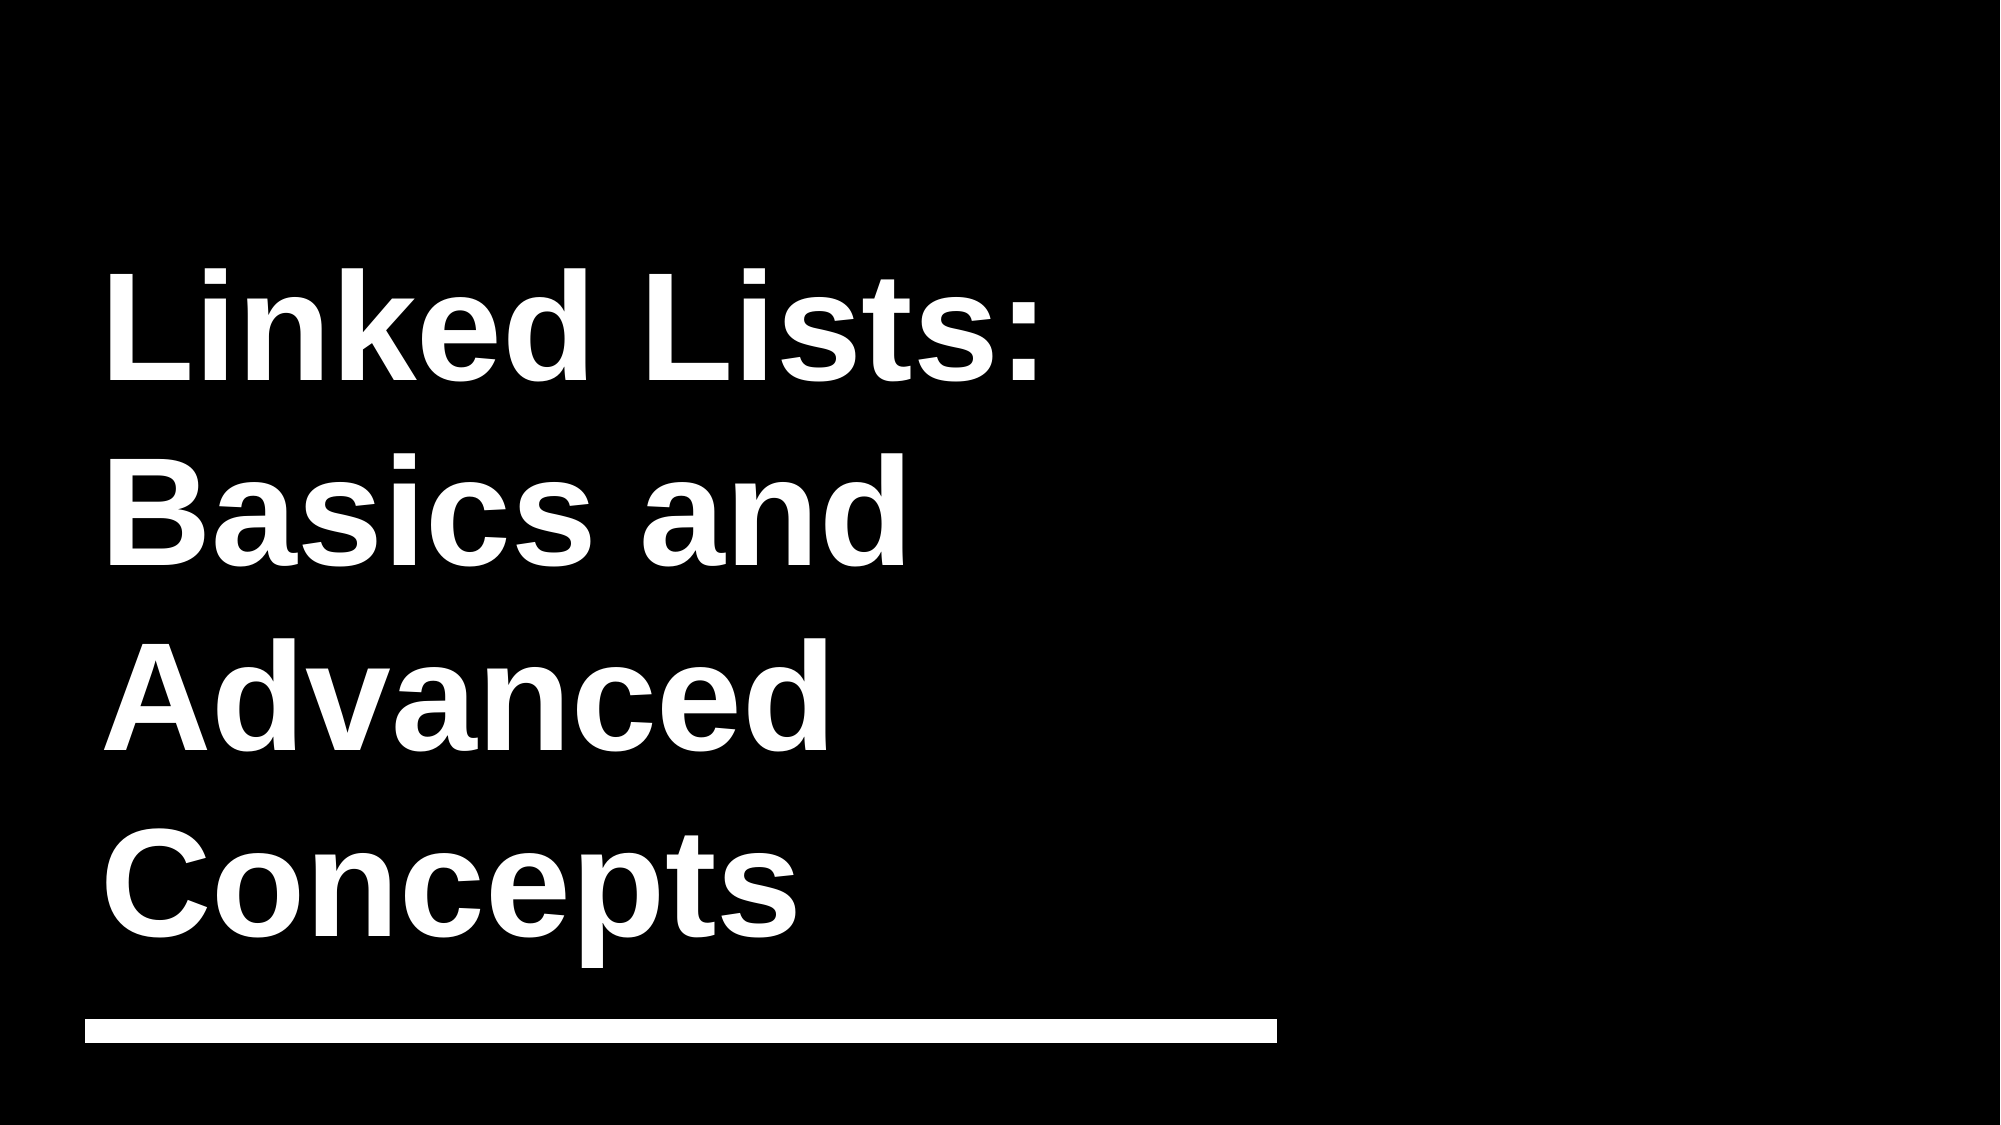

# Linked Lists: Basics and Advanced Concepts